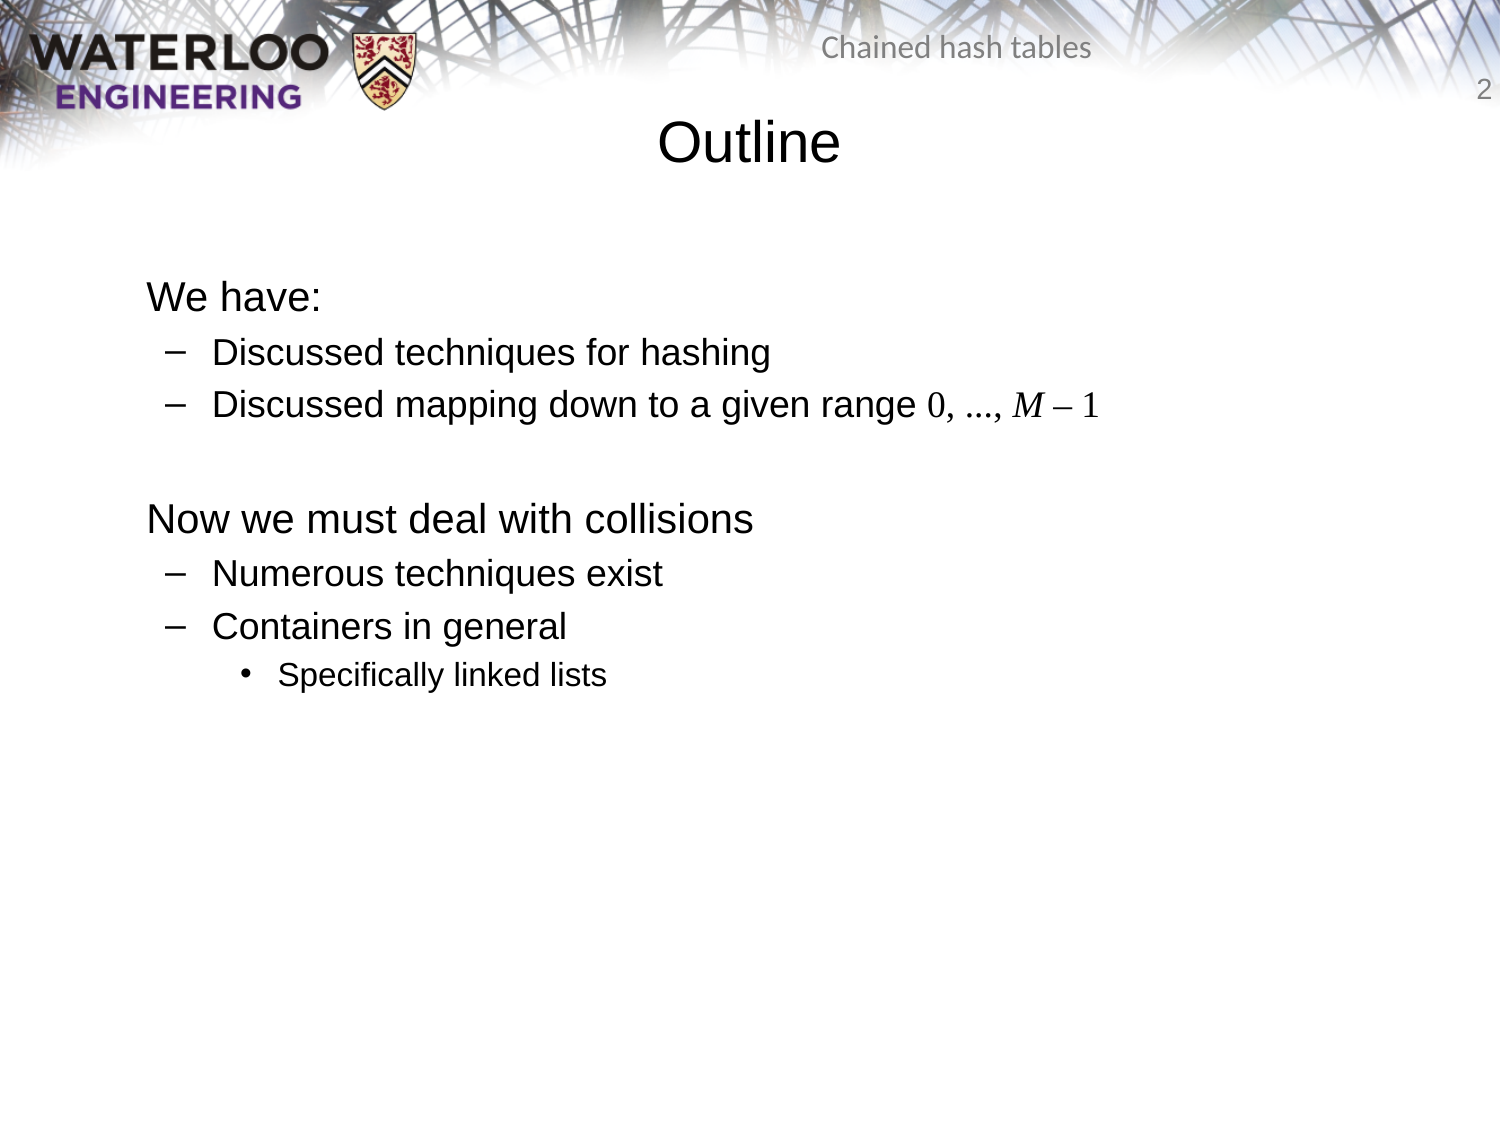

# Outline
	We have:
Discussed techniques for hashing
Discussed mapping down to a given range 0, ..., M – 1

	Now we must deal with collisions
Numerous techniques exist
Containers in general
Specifically linked lists